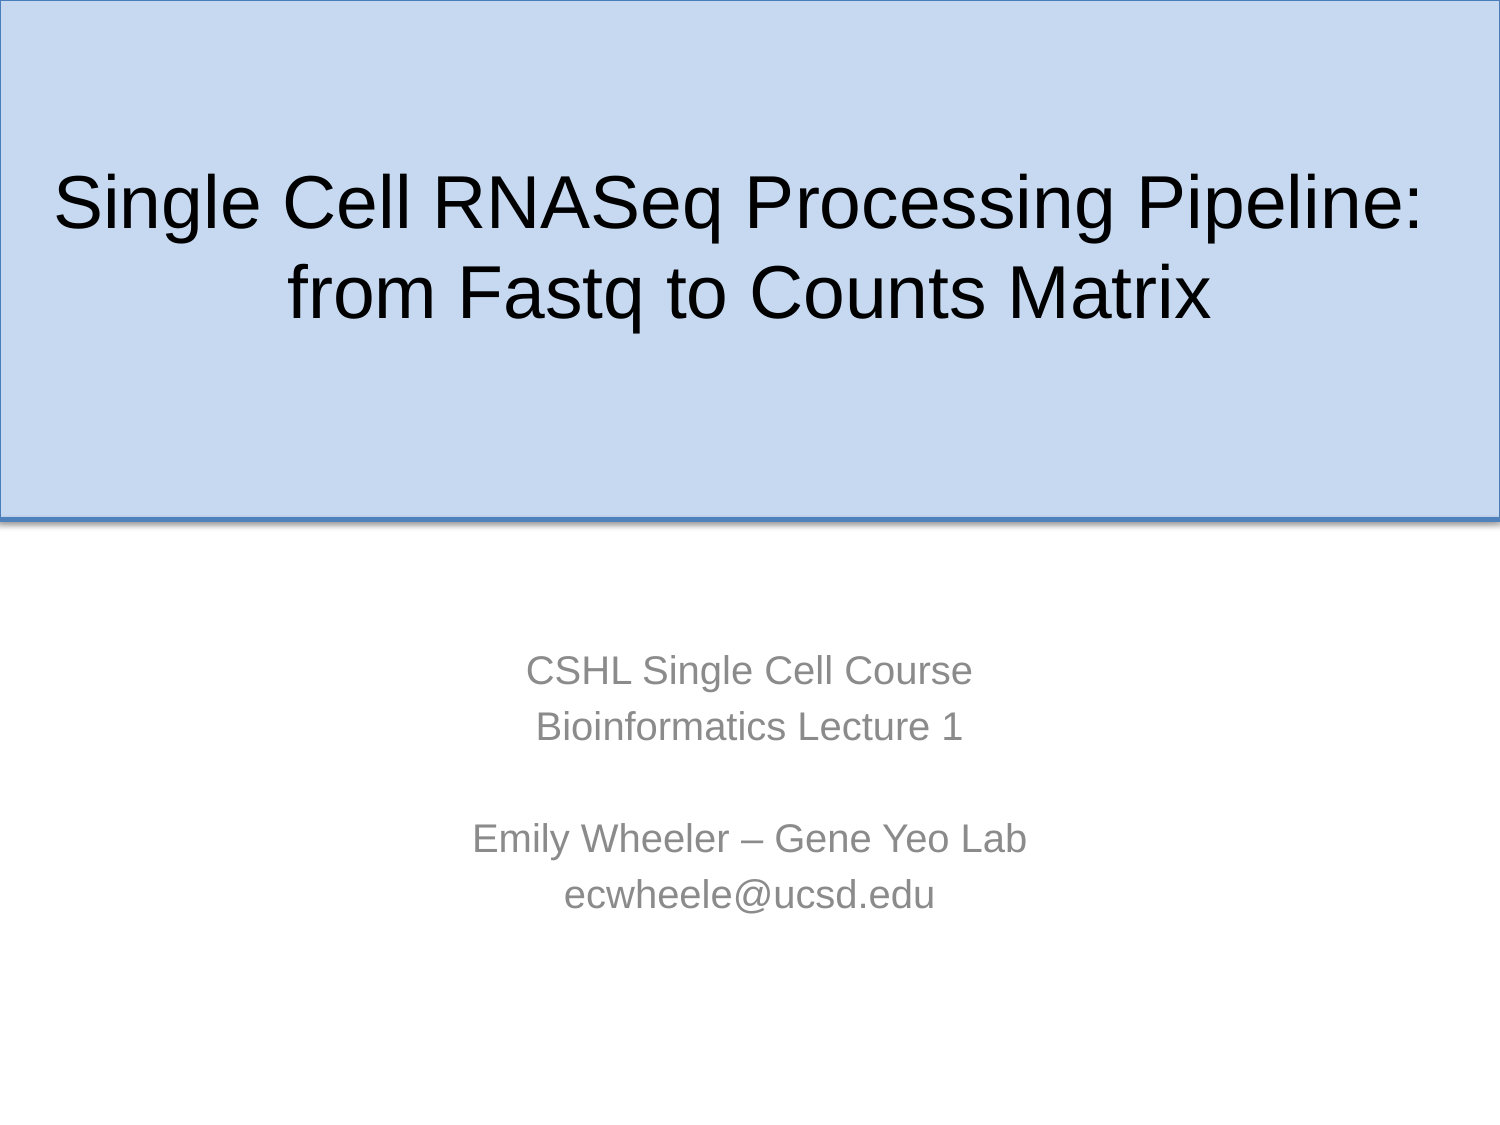

# Single Cell RNASeq Processing Pipeline: from Fastq to Counts Matrix
CSHL Single Cell Course
Bioinformatics Lecture 1

Emily Wheeler – Gene Yeo Lab
ecwheele@ucsd.edu